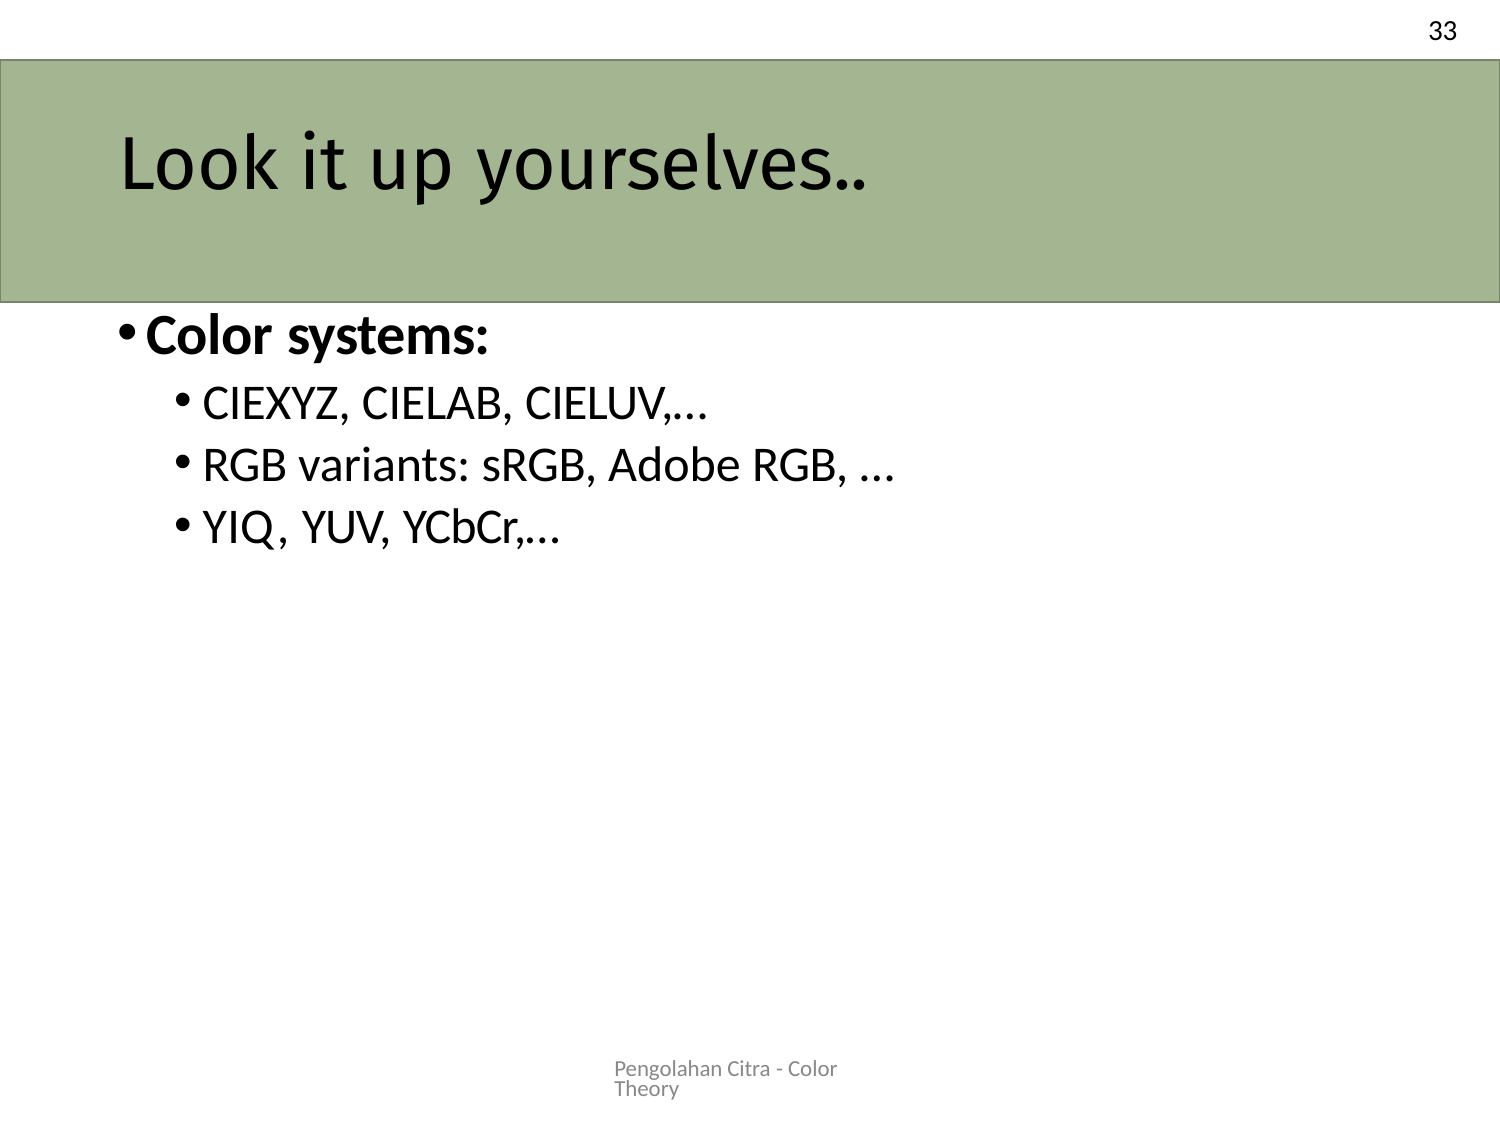

33
# Look it up yourselves..
Color systems:
CIEXYZ, CIELAB, CIELUV,…
RGB variants: sRGB, Adobe RGB, …
YIQ, YUV, YCbCr,…

Pengolahan Citra - Color Theory